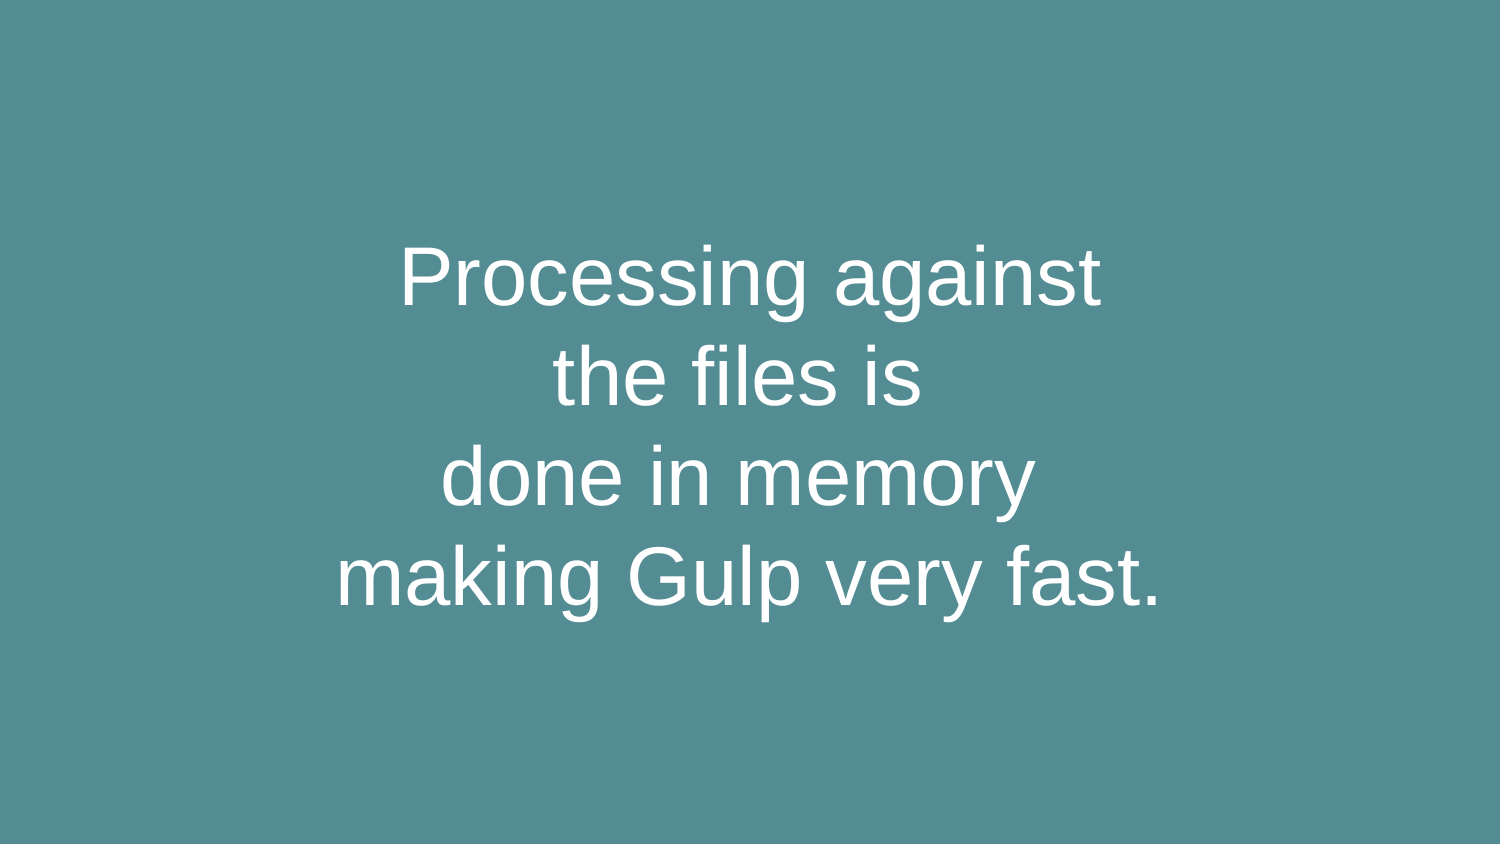

Processing against the files is
done in memory
making Gulp very fast.